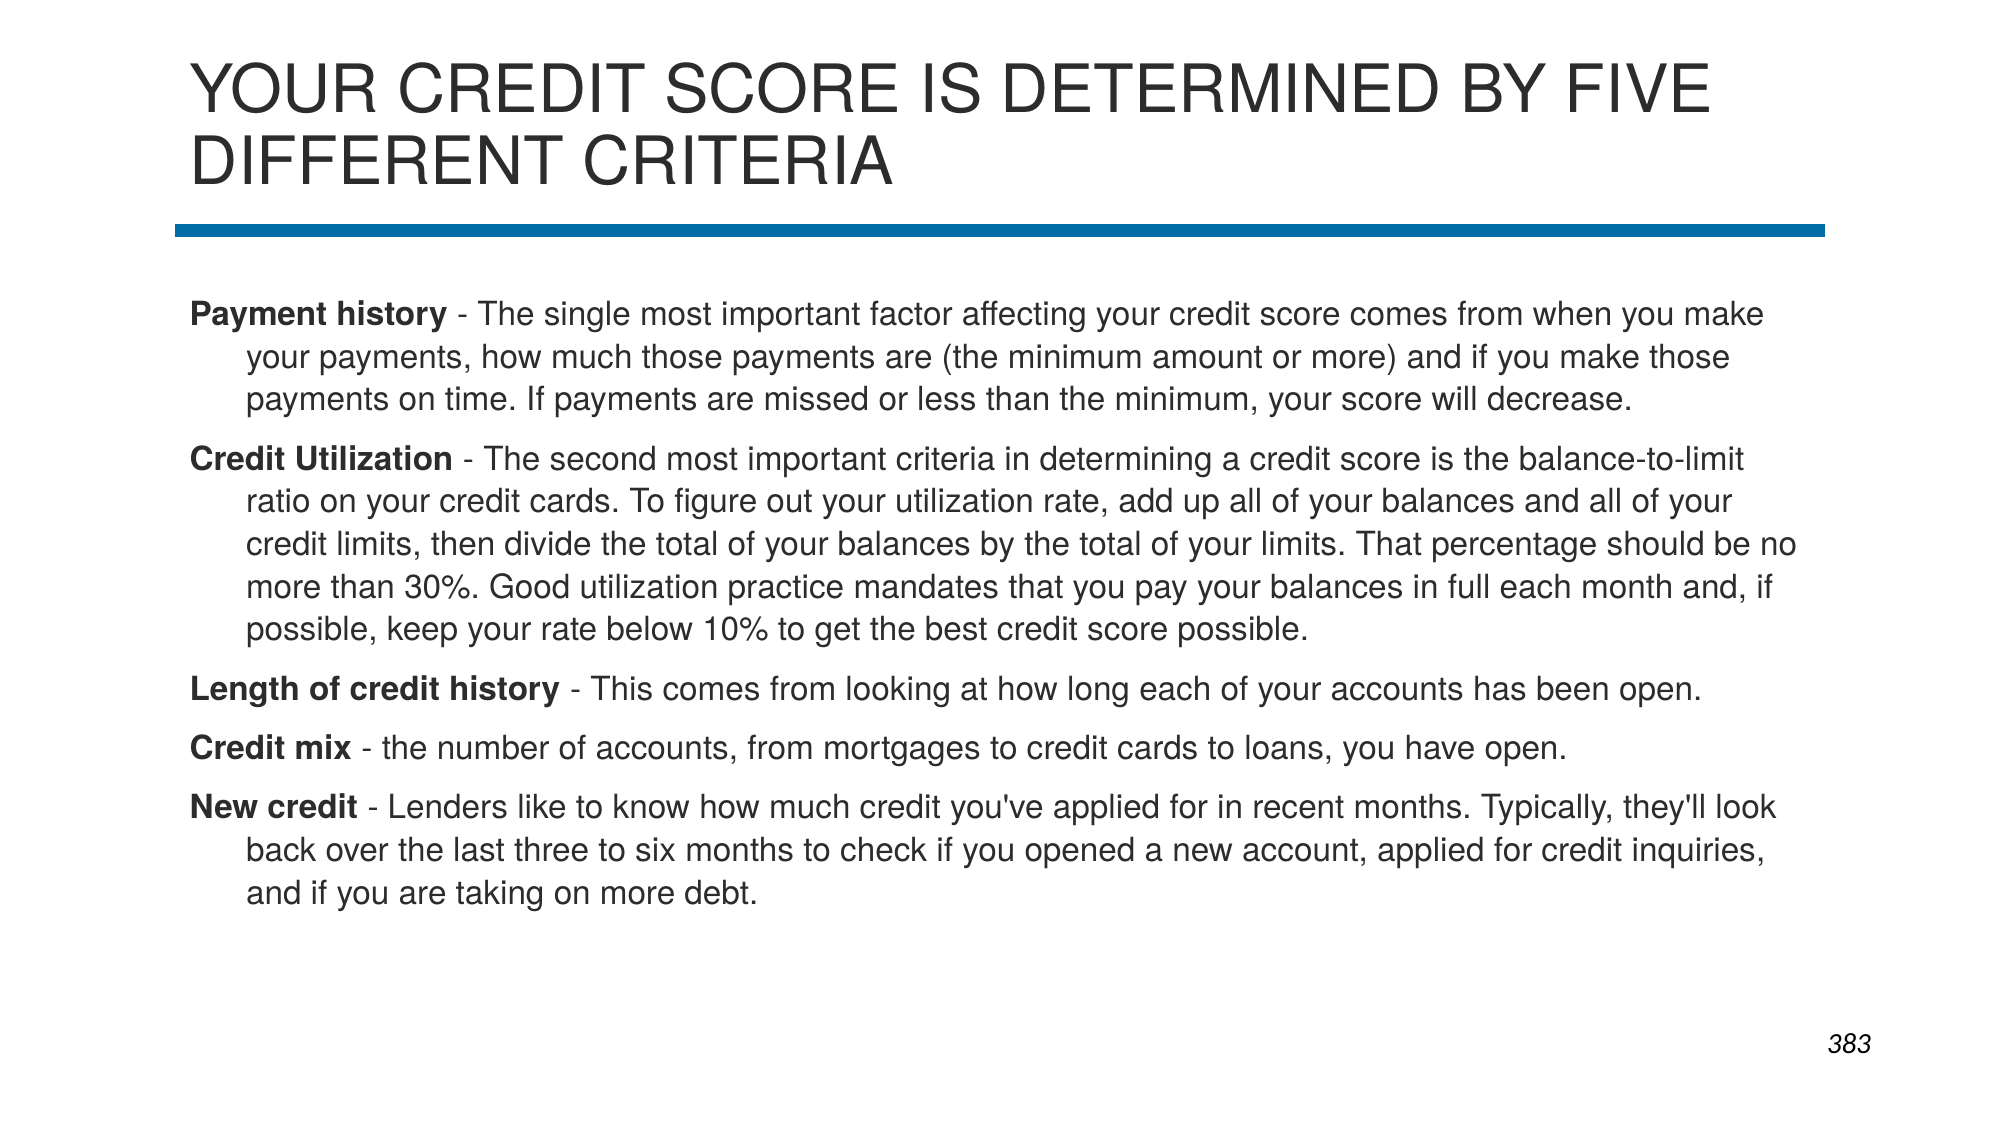

# Your credit score is determined by five different criteria
Payment history - The single most important factor affecting your credit score comes from when you make your payments, how much those payments are (the minimum amount or more) and if you make those payments on time. If payments are missed or less than the minimum, your score will decrease.
Credit Utilization - The second most important criteria in determining a credit score is the balance-to-limit ratio on your credit cards. To figure out your utilization rate, add up all of your balances and all of your credit limits, then divide the total of your balances by the total of your limits. That percentage should be no more than 30%. Good utilization practice mandates that you pay your balances in full each month and, if possible, keep your rate below 10% to get the best credit score possible.
Length of credit history - This comes from looking at how long each of your accounts has been open.
Credit mix - the number of accounts, from mortgages to credit cards to loans, you have open.
New credit - Lenders like to know how much credit you've applied for in recent months. Typically, they'll look back over the last three to six months to check if you opened a new account, applied for credit inquiries, and if you are taking on more debt.